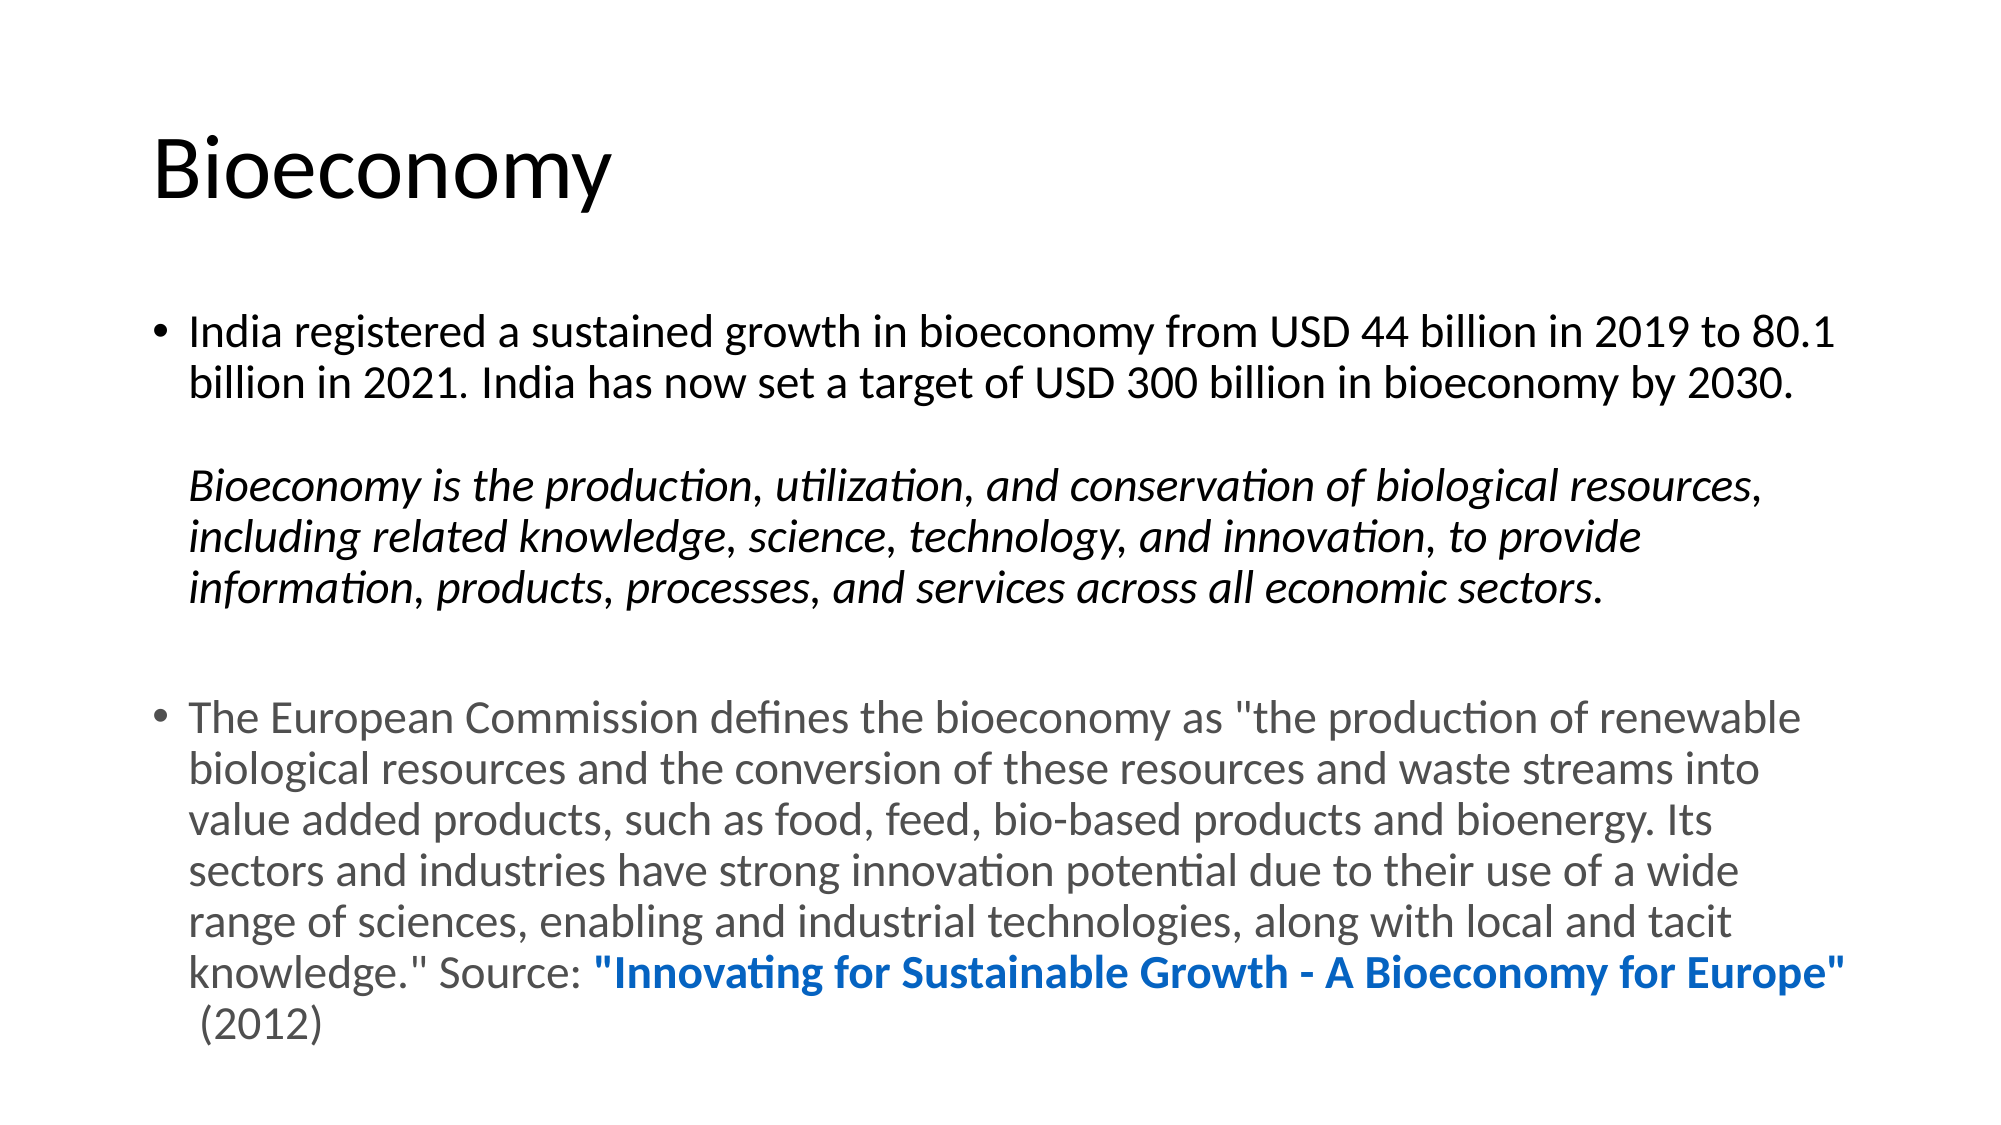

# Bioeconomy
India registered a sustained growth in bioeconomy from USD 44 billion in 2019 to 80.1 billion in 2021. India has now set a target of USD 300 billion in bioeconomy by 2030.
Bioeconomy is the production, utilization, and conservation of biological resources, including related knowledge, science, technology, and innovation, to provide information, products, processes, and services across all economic sectors.

The European Commission defines the bioeconomy as "the production of renewable biological resources and the conversion of these resources and waste streams into value added products, such as food, feed, bio-based products and bioenergy. Its sectors and industries have strong innovation potential due to their use of a wide range of sciences, enabling and industrial technologies, along with local and tacit knowledge." Source: "Innovating for Sustainable Growth - A Bioeconomy for Europe" (2012)